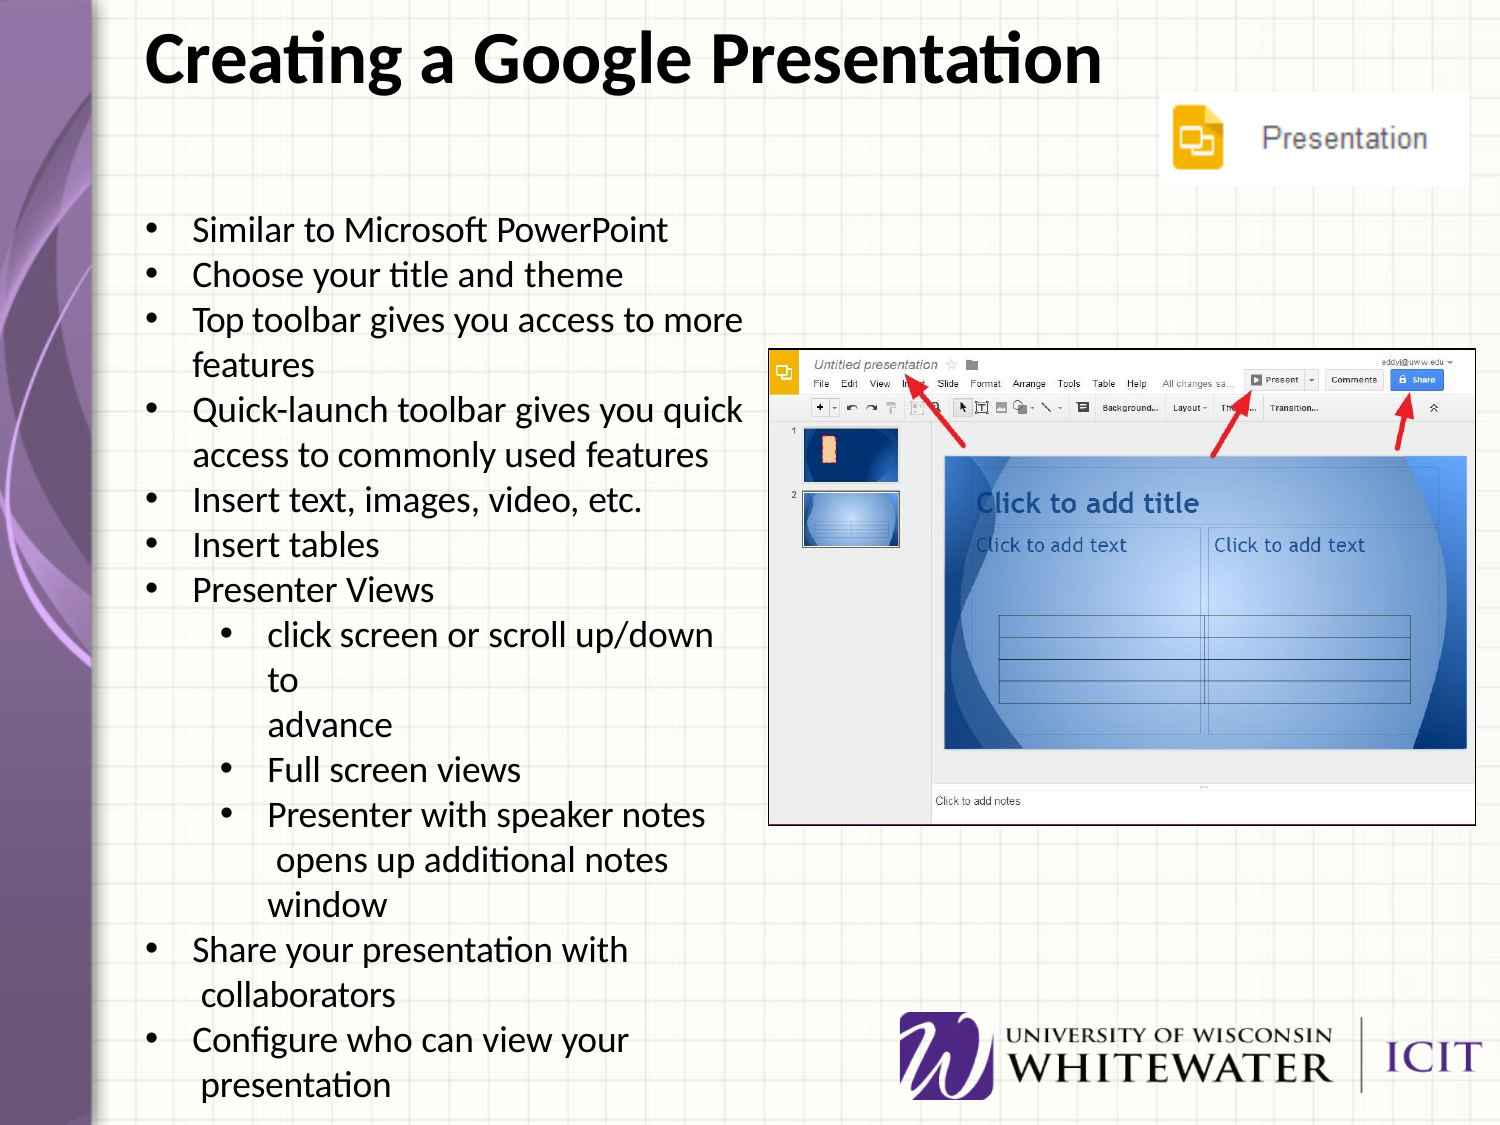

# Creating a Google Presentation

Similar to Microsoft PowerPoint
Choose your title and theme
Top toolbar gives you access to more  features
Quick-launch toolbar gives you quick  access to commonly used features
Insert text, images, video, etc.
Insert tables
Presenter Views
click screen or scroll up/down to
advance
Full screen views
Presenter with speaker notes  opens up additional notes  window
Share your presentation with  collaborators
Configure who can view your  presentation